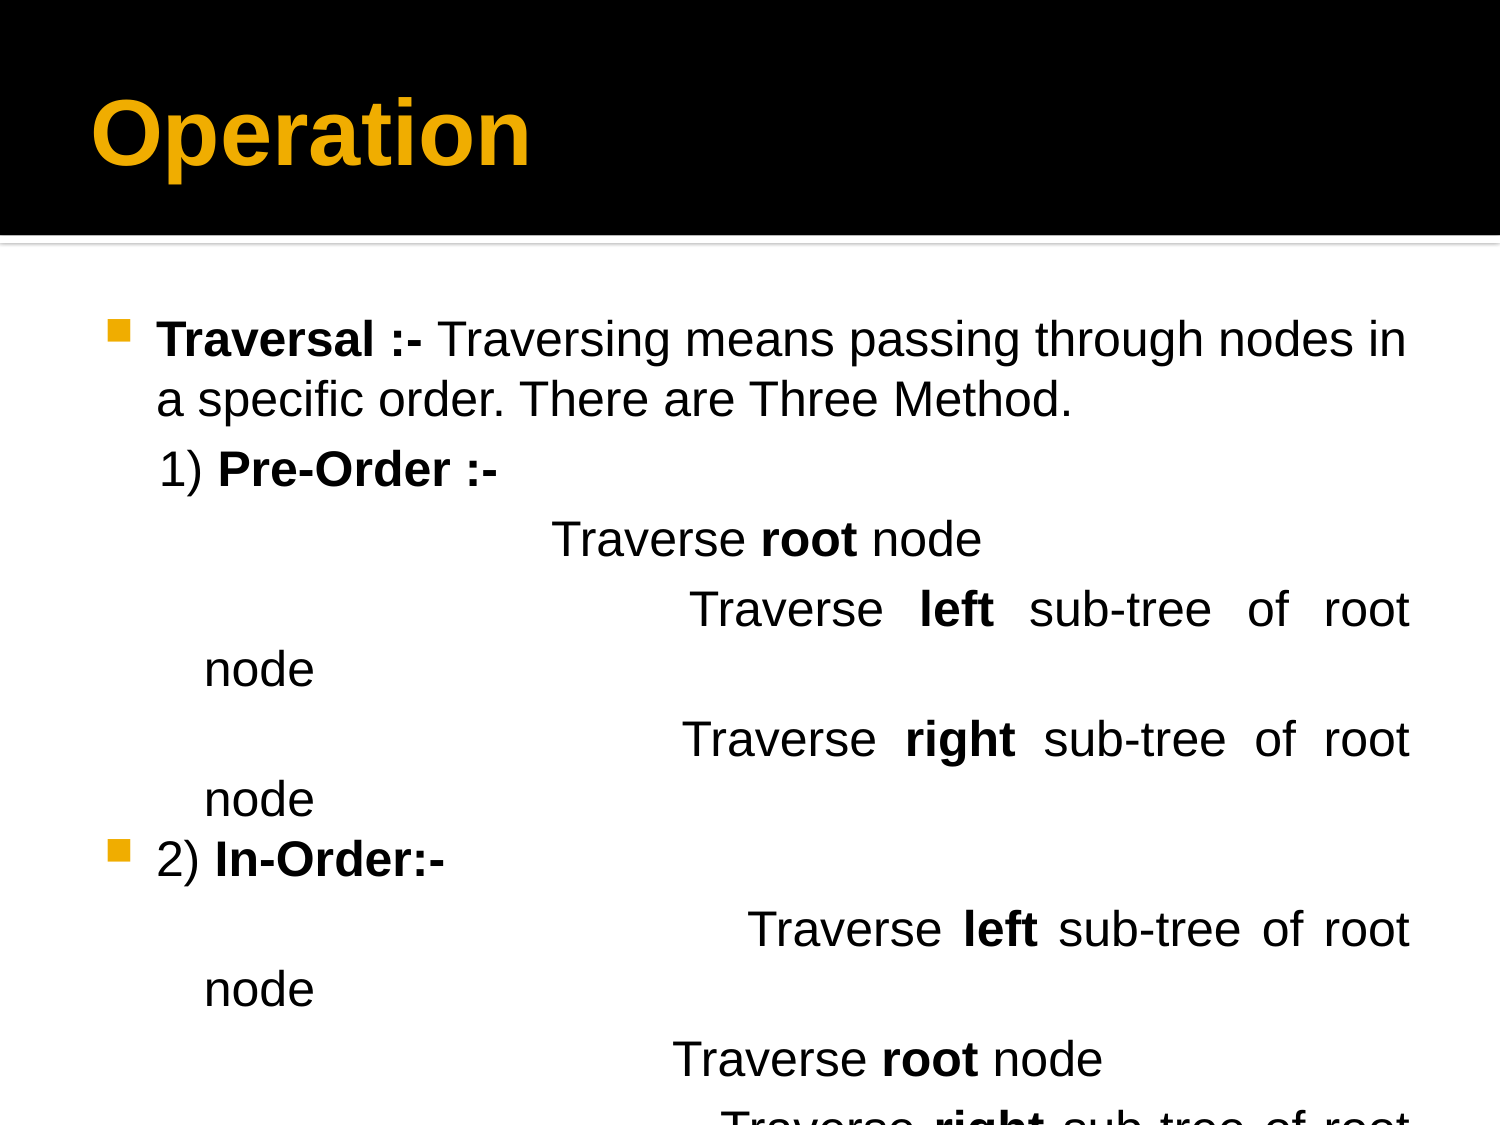

# Operation
Traversal :- Traversing means passing through nodes in a specific order. There are Three Method.
1) Pre-Order :-
                            Traverse root node
				 Traverse left sub-tree of root node
				 Traverse right sub-tree of root node
2) In-Order:-
			            Traverse left sub-tree of root node
			            Traverse root node
			            Traverse right sub-tree of root node